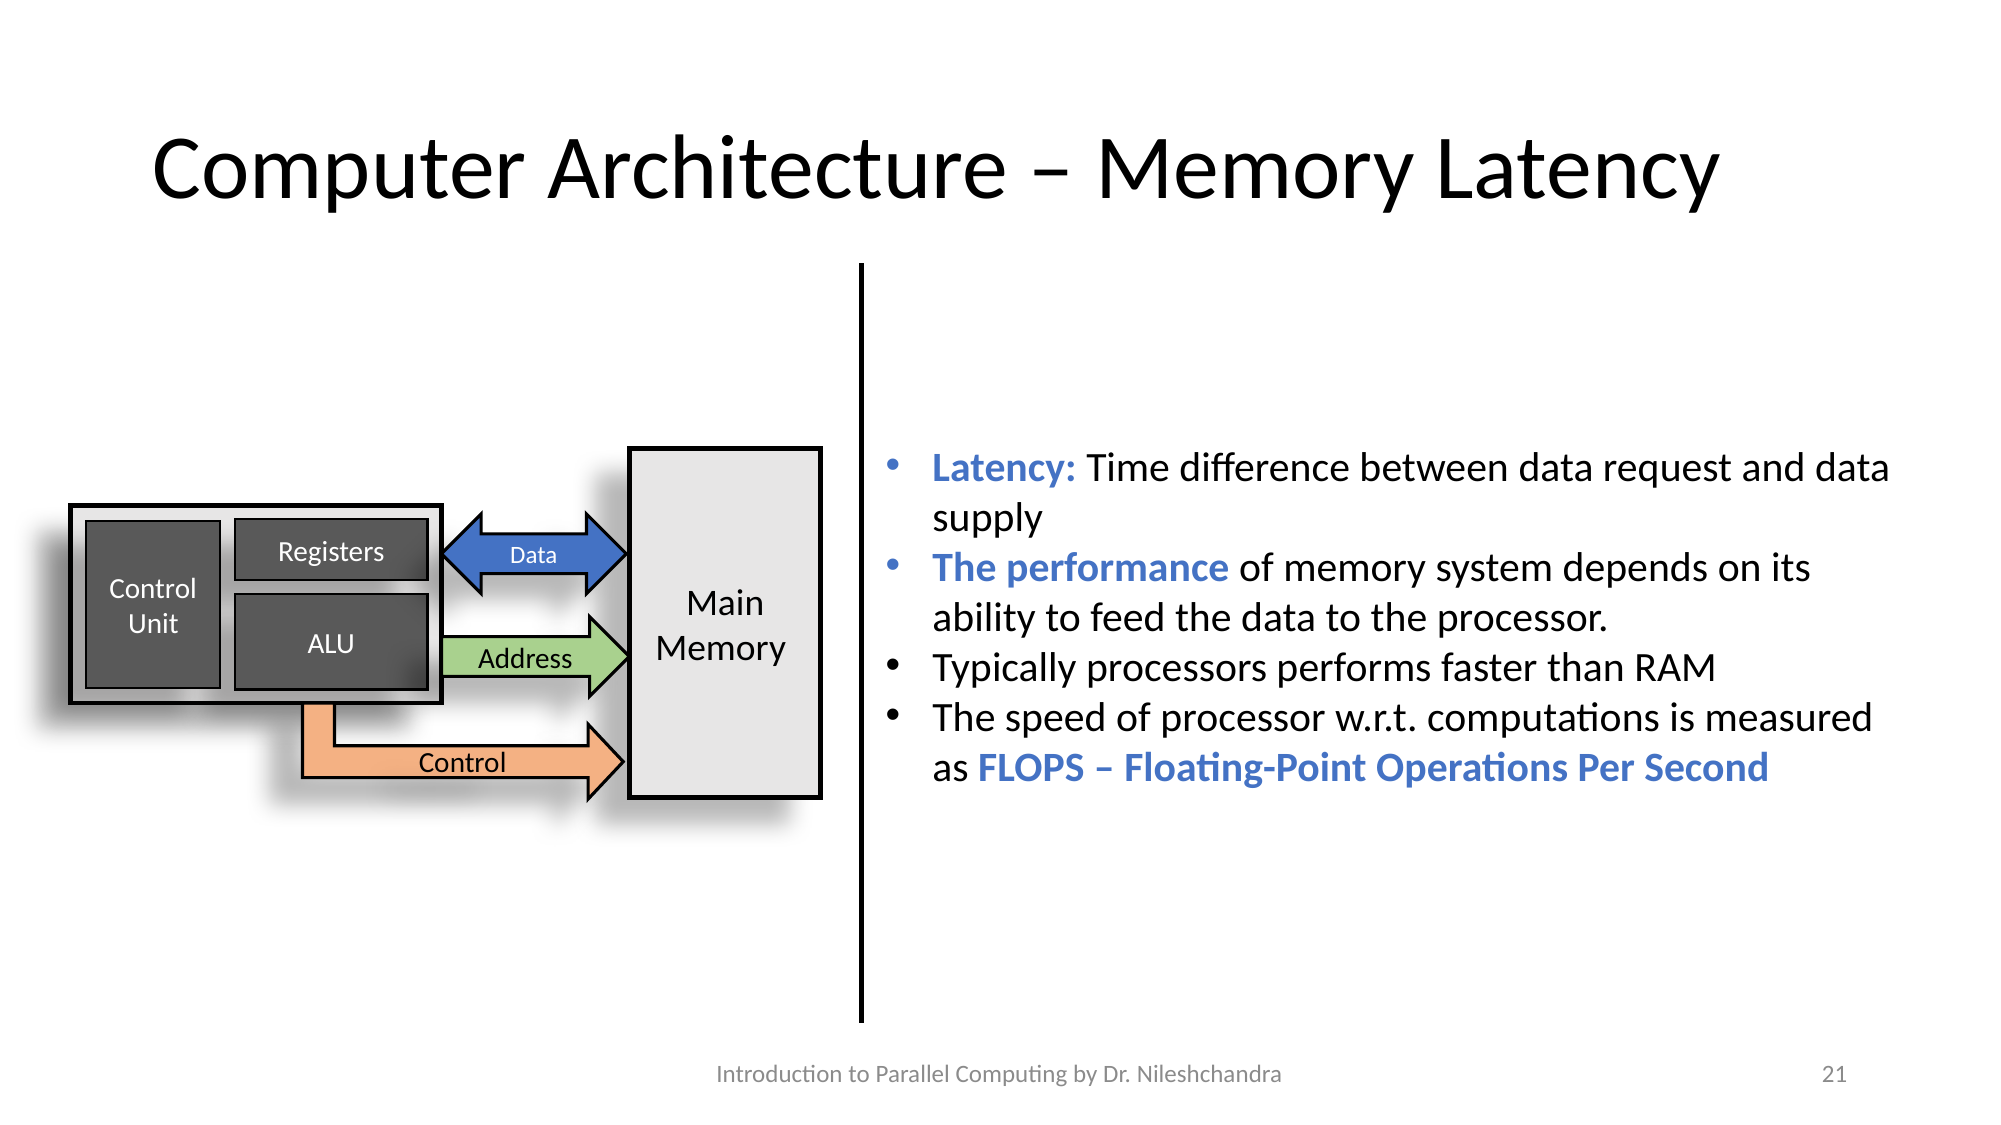

# Computer Architecture – Memory Latency
Latency: Time difference between data request and data supply
The performance of memory system depends on its ability to feed the data to the processor.
Typically processors performs faster than RAM
The speed of processor w.r.t. computations is measured as FLOPS – Floating-Point Operations Per Second
Main Memory

Registers
Control
Unit
ALU
Data

Address
Control
Introduction to Parallel Computing by Dr. Nileshchandra
21